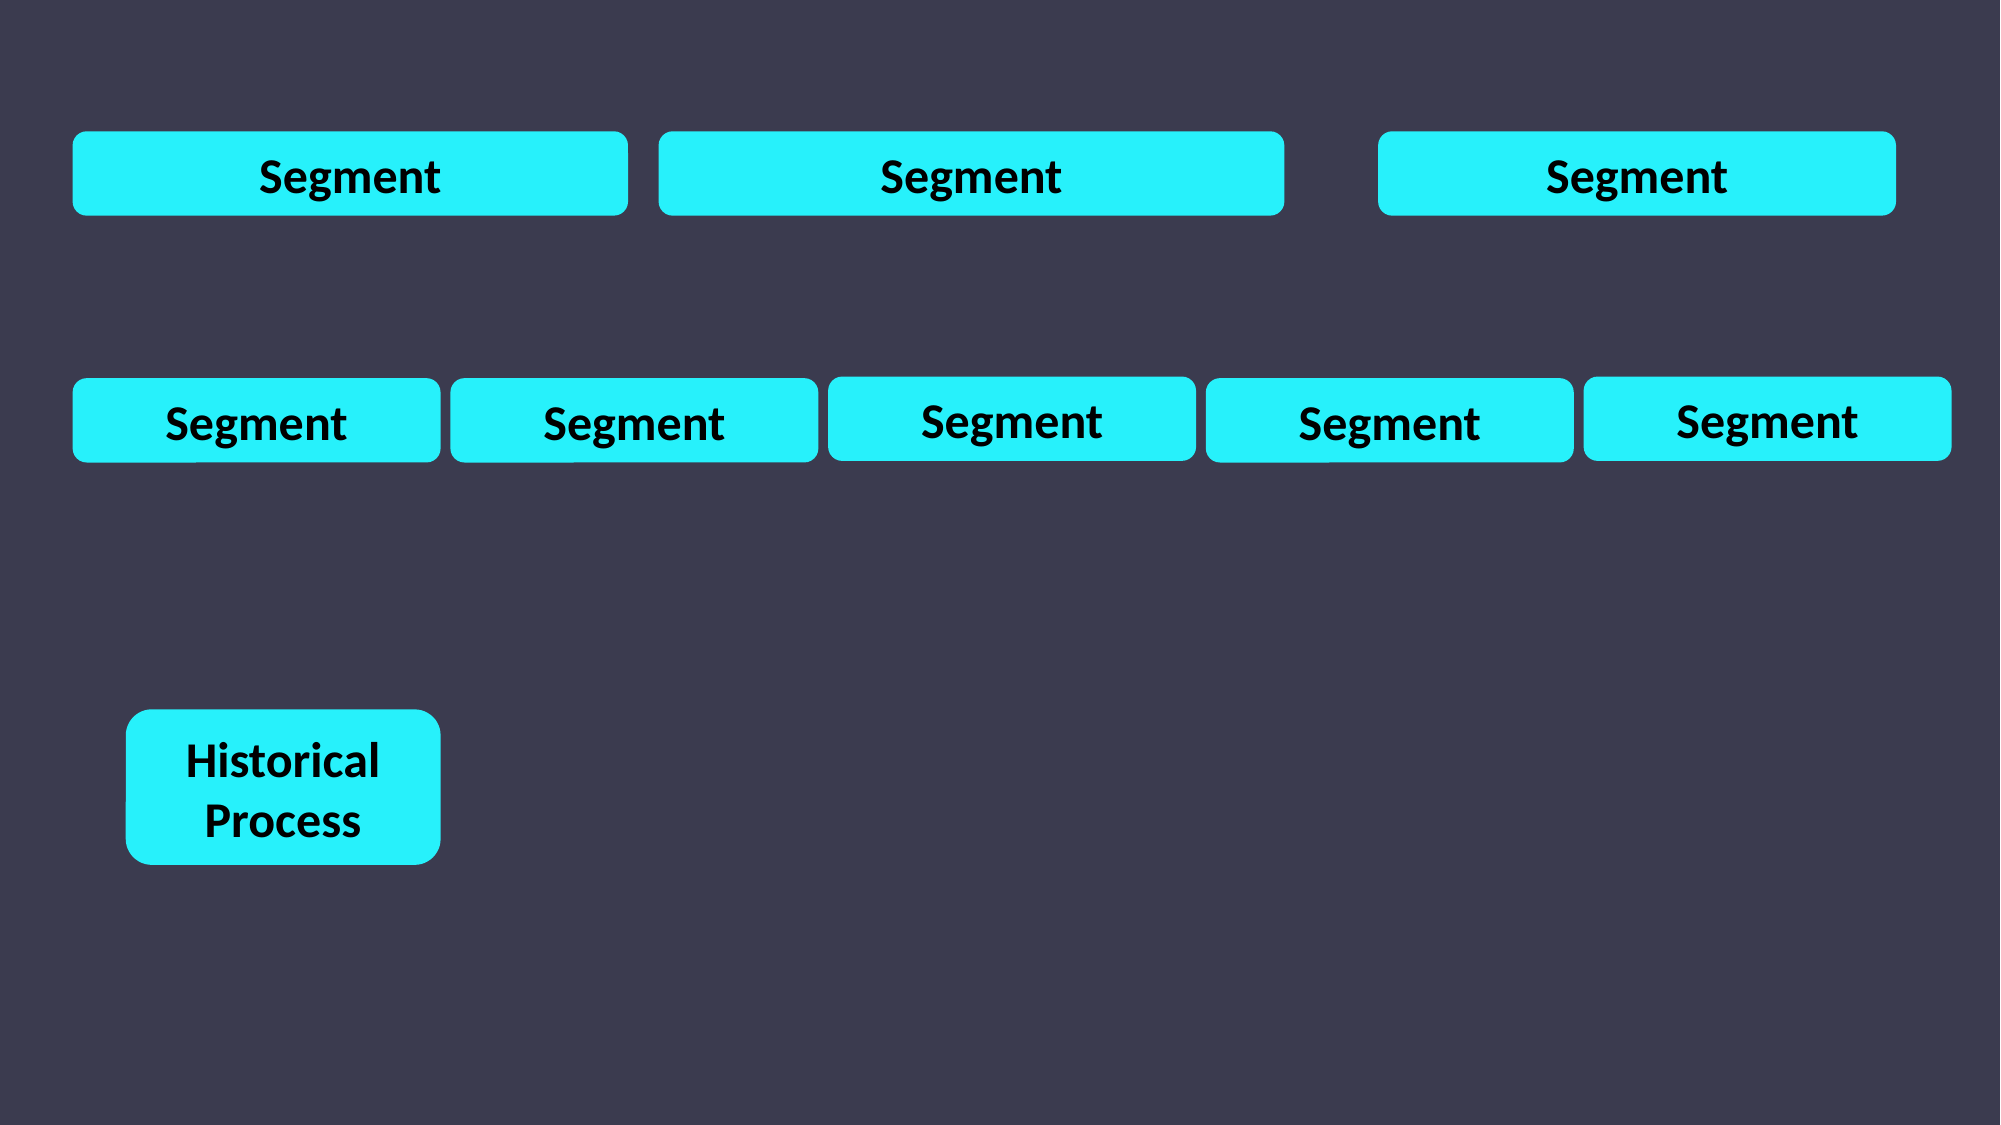

Segment
Segment
Segment
Segment
Segment
Segment
Segment
Segment
Historical
Process